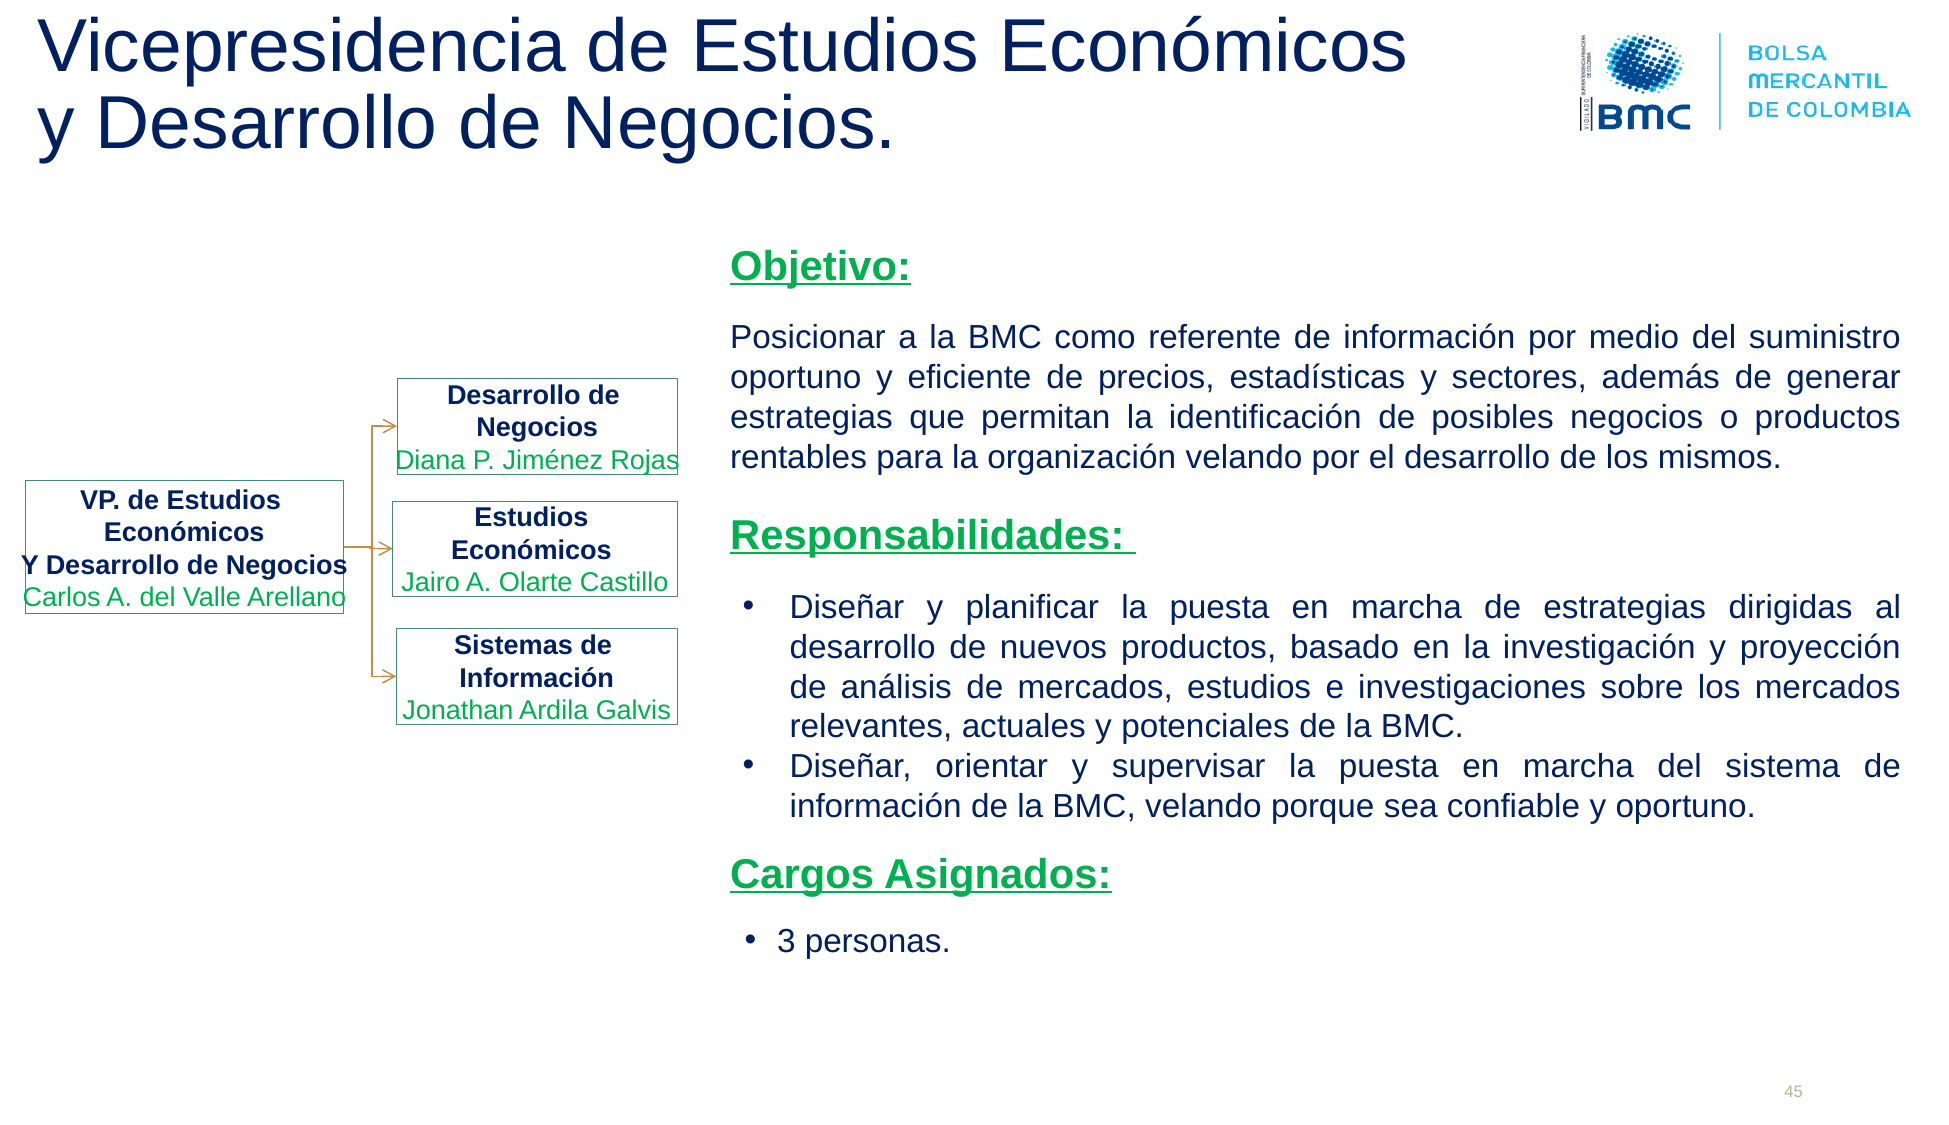

Vicepresidencia de Estudios Económicos
y Desarrollo de Negocios.
Objetivo:

Posicionar a la BMC como referente de información por medio del suministro oportuno y eficiente de precios, estadísticas y sectores, además de generar estrategias que permitan la identificación de posibles negocios o productos rentables para la organización velando por el desarrollo de los mismos.

Responsabilidades:

Diseñar y planificar la puesta en marcha de estrategias dirigidas al desarrollo de nuevos productos, basado en la investigación y proyección de análisis de mercados, estudios e investigaciones sobre los mercados relevantes, actuales y potenciales de la BMC.
Diseñar, orientar y supervisar la puesta en marcha del sistema de información de la BMC, velando porque sea confiable y oportuno.

Cargos Asignados:

3 personas.
Desarrollo de
Negocios
Diana P. Jiménez Rojas
VP. de Estudios
Económicos
Y Desarrollo de Negocios
Carlos A. del Valle Arellano
Estudios
Económicos
Jairo A. Olarte Castillo
Sistemas de
Información
Jonathan Ardila Galvis